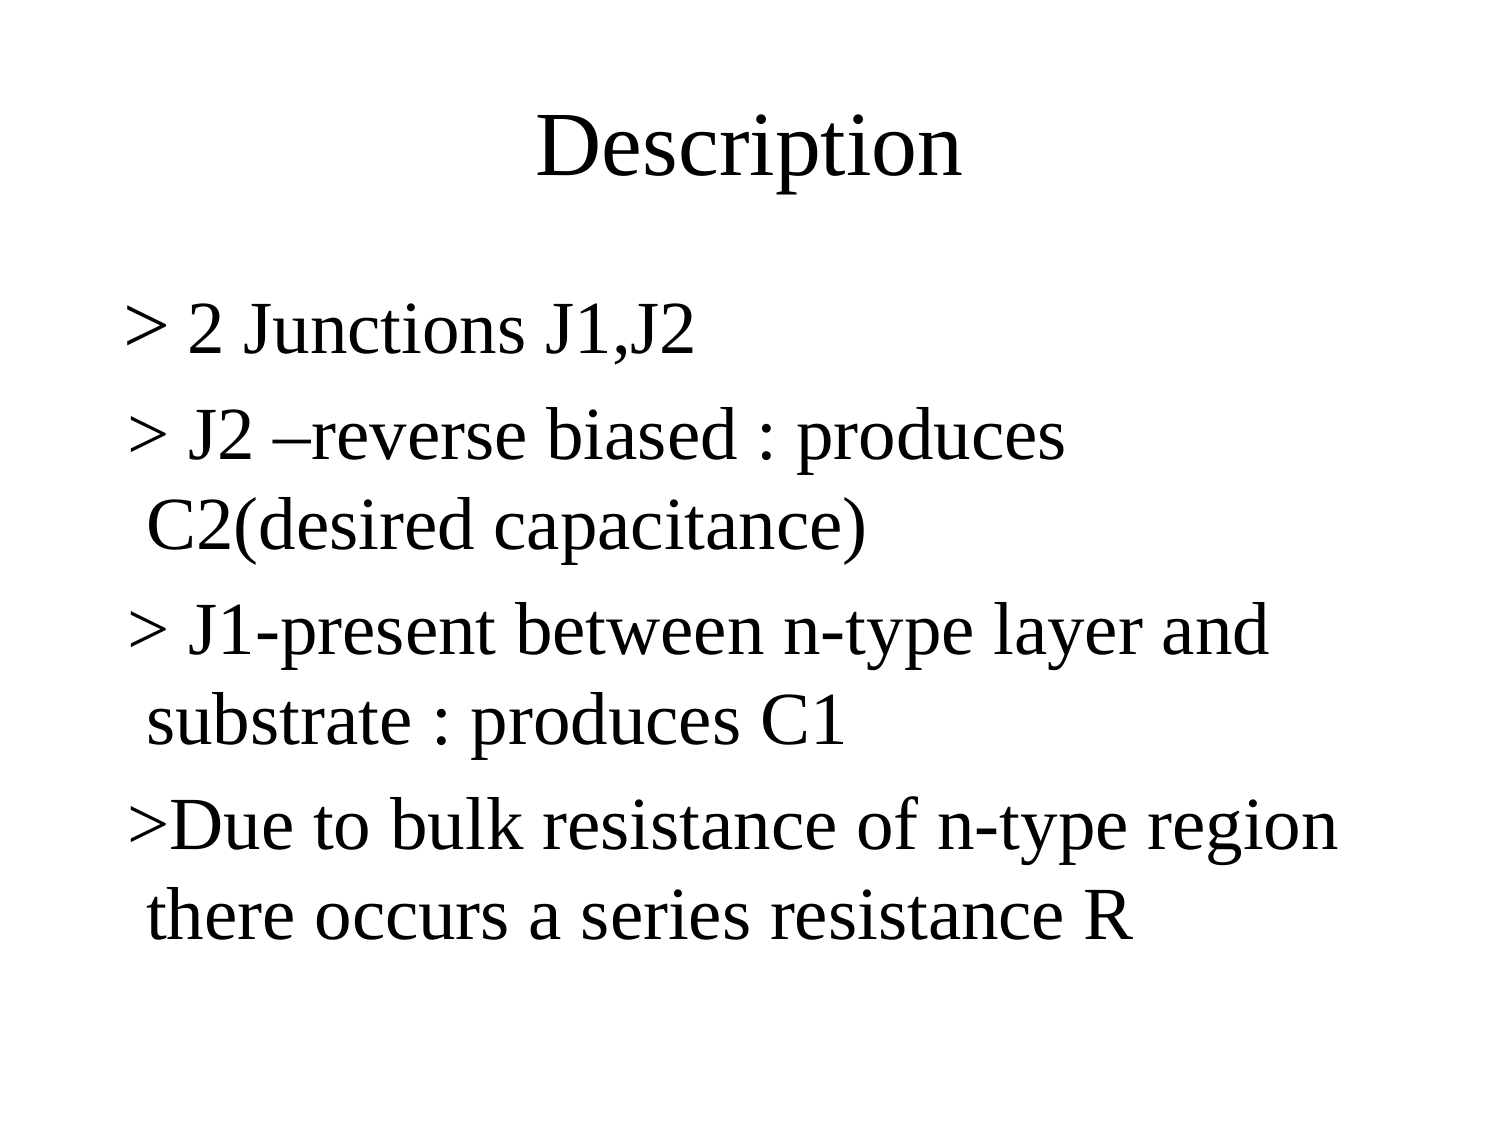

# Description
  > 2 Junctions J1,J2
  > J2 –reverse biased : produces C2(desired capacitance)
  > J1-present between n-type layer and substrate : produces C1
  >Due to bulk resistance of n-type region there occurs a series resistance R